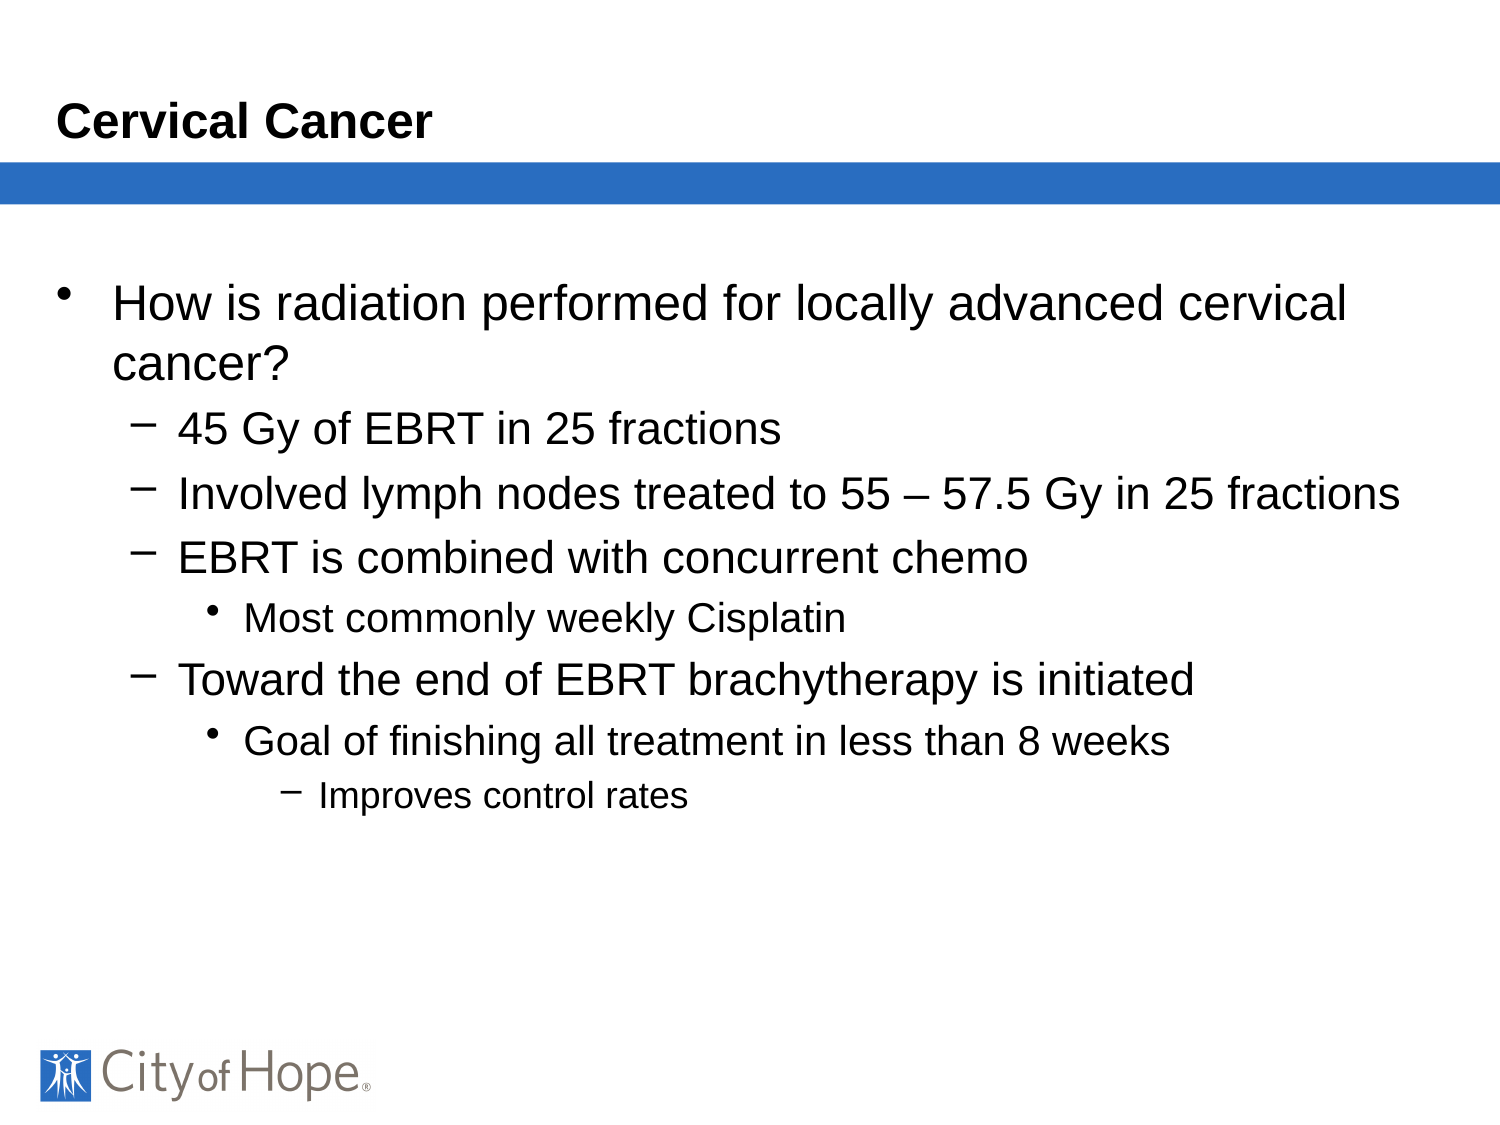

# Cervical Cancer
How is radiation performed for locally advanced cervical cancer?
45 Gy of EBRT in 25 fractions
Involved lymph nodes treated to 55 – 57.5 Gy in 25 fractions
EBRT is combined with concurrent chemo
Most commonly weekly Cisplatin
Toward the end of EBRT brachytherapy is initiated
Goal of finishing all treatment in less than 8 weeks
Improves control rates